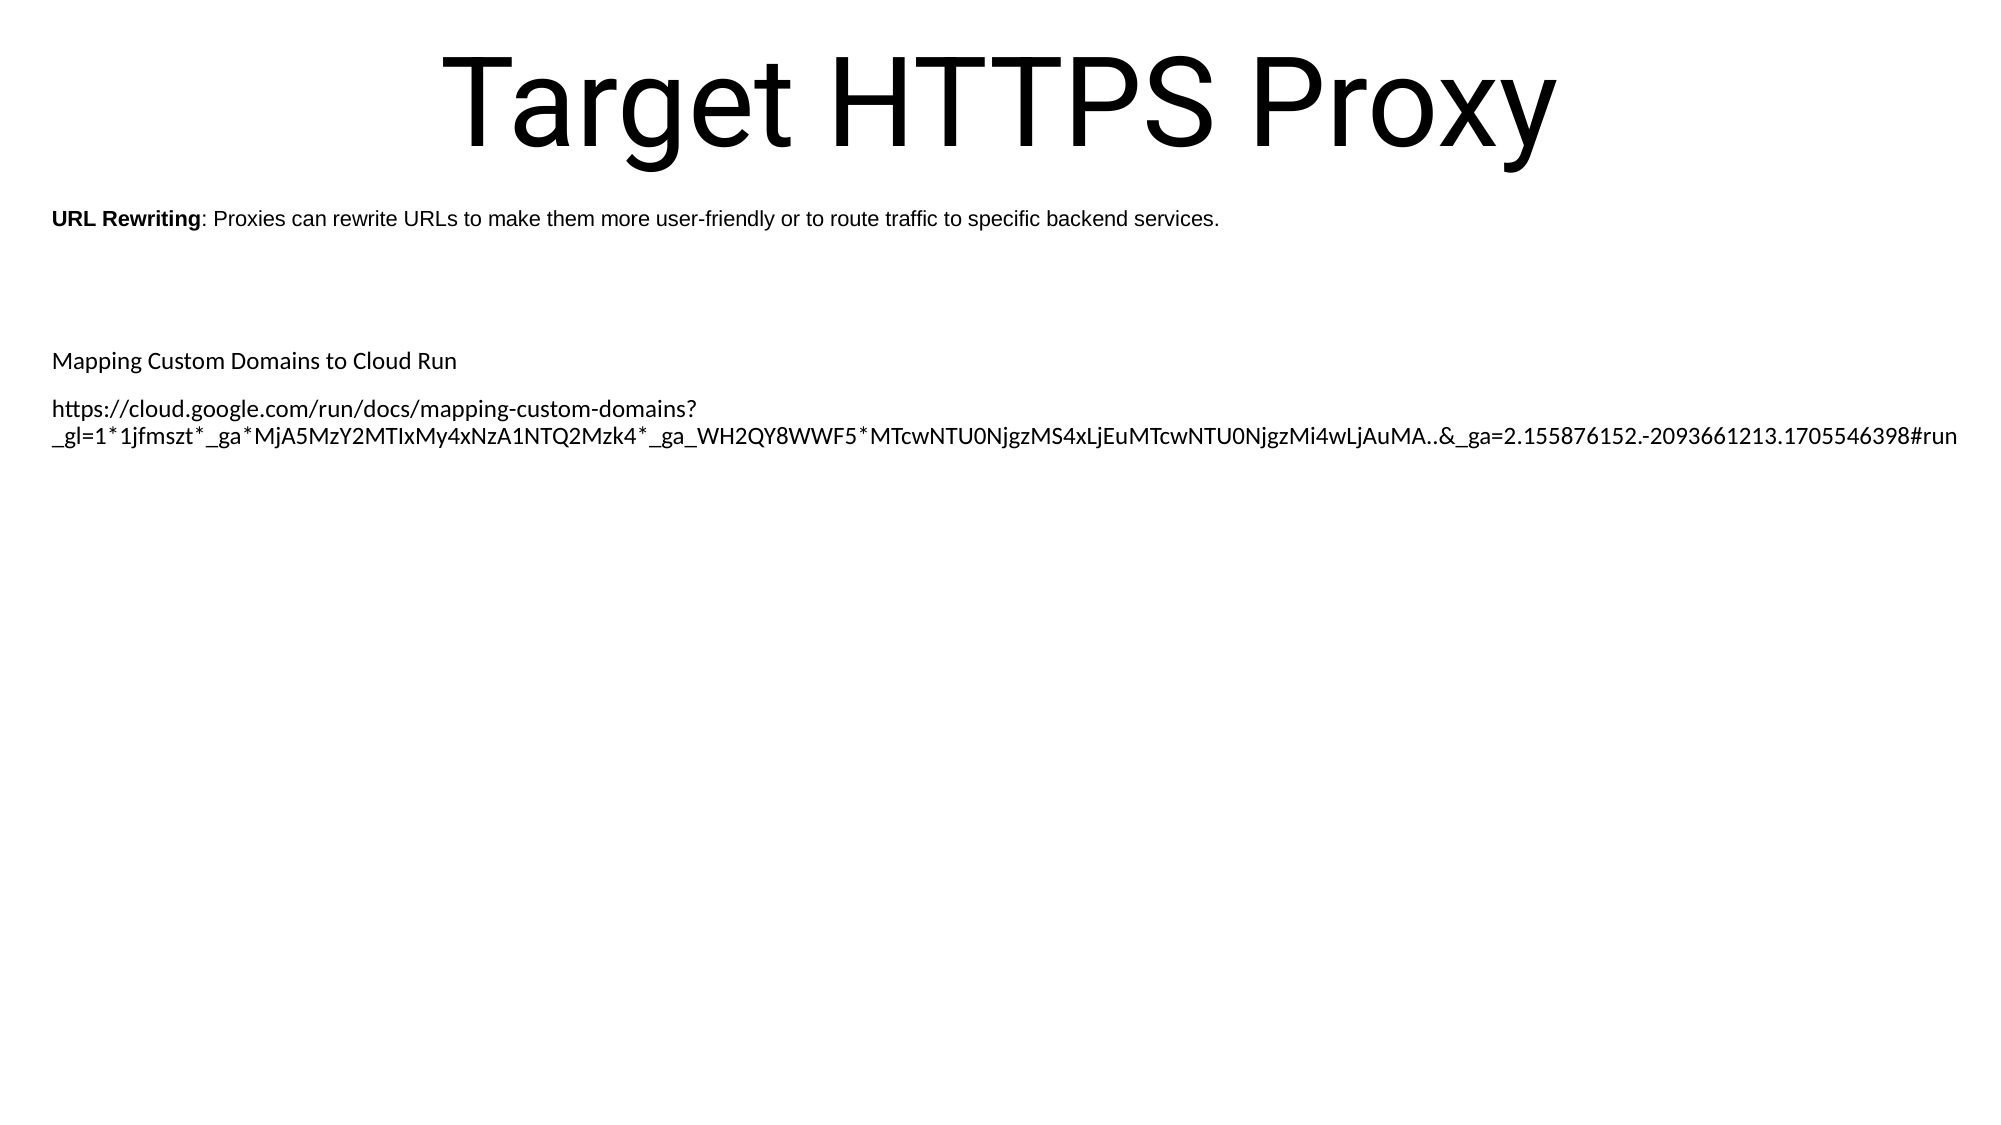

# Target HTTPS Proxy
URL Rewriting: Proxies can rewrite URLs to make them more user-friendly or to route traffic to specific backend services.

Mapping Custom Domains to Cloud Run
https://cloud.google.com/run/docs/mapping-custom-domains?_gl=1*1jfmszt*_ga*MjA5MzY2MTIxMy4xNzA1NTQ2Mzk4*_ga_WH2QY8WWF5*MTcwNTU0NjgzMS4xLjEuMTcwNTU0NjgzMi4wLjAuMA..&_ga=2.155876152.-2093661213.1705546398#run